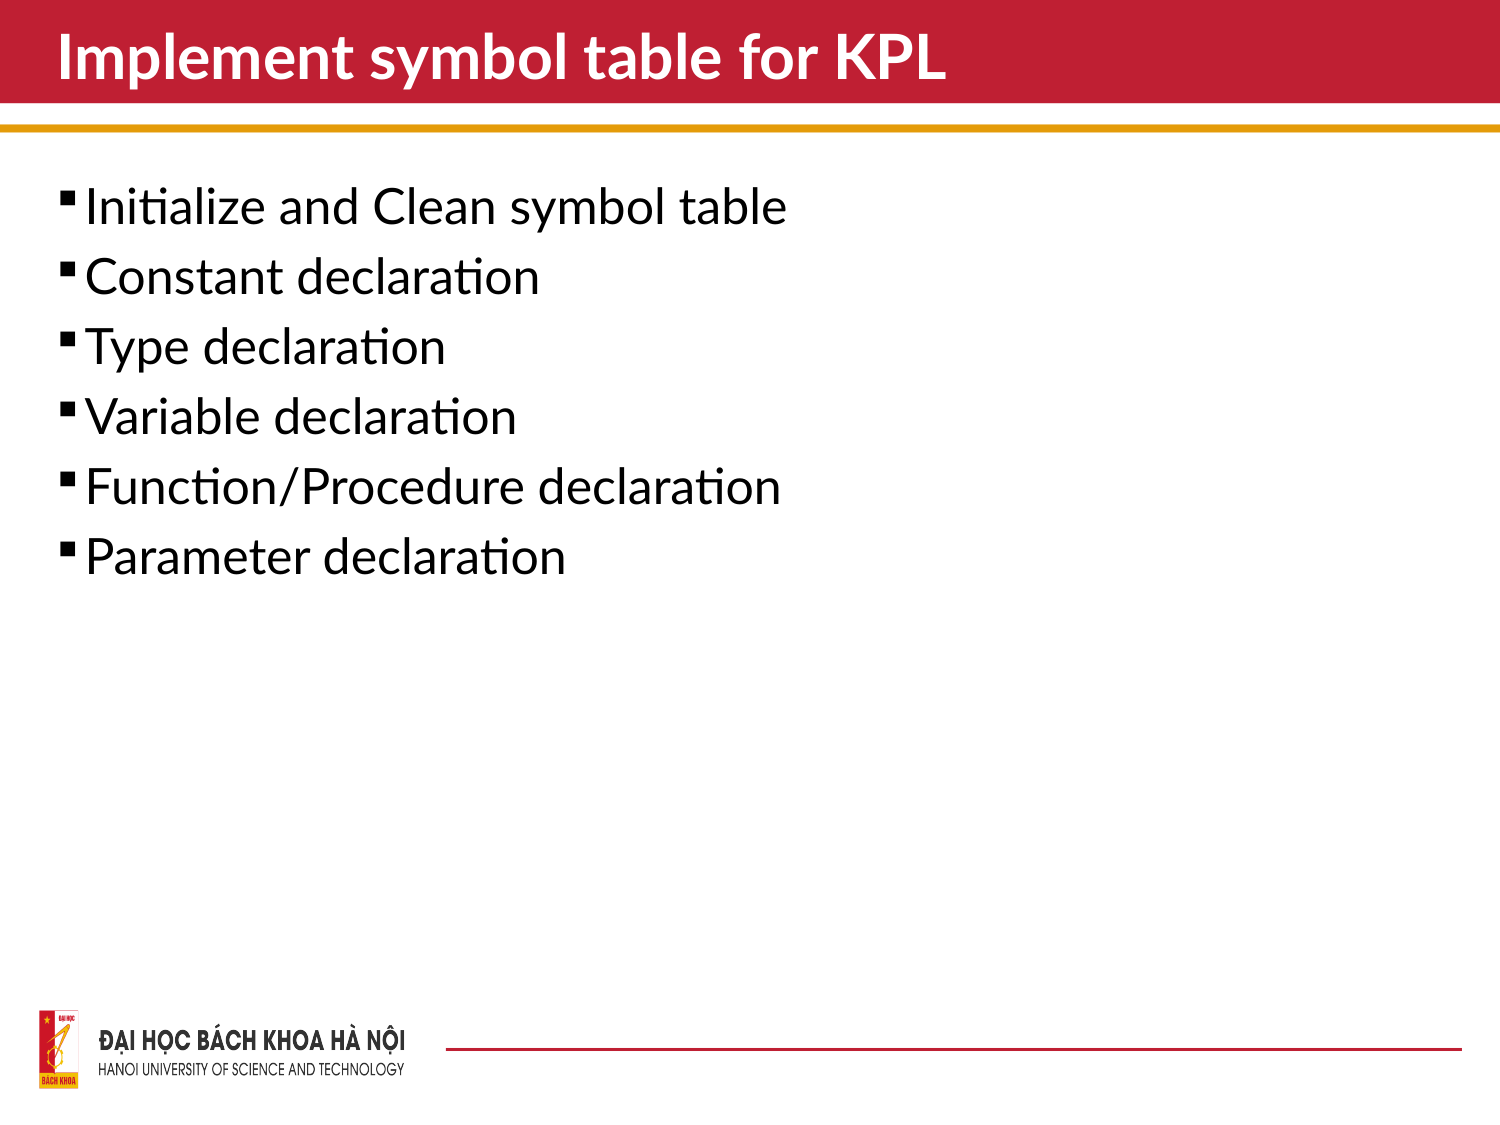

# Implement symbol table for KPL
Initialize and Clean symbol table
Constant declaration
Type declaration
Variable declaration
Function/Procedure declaration
Parameter declaration